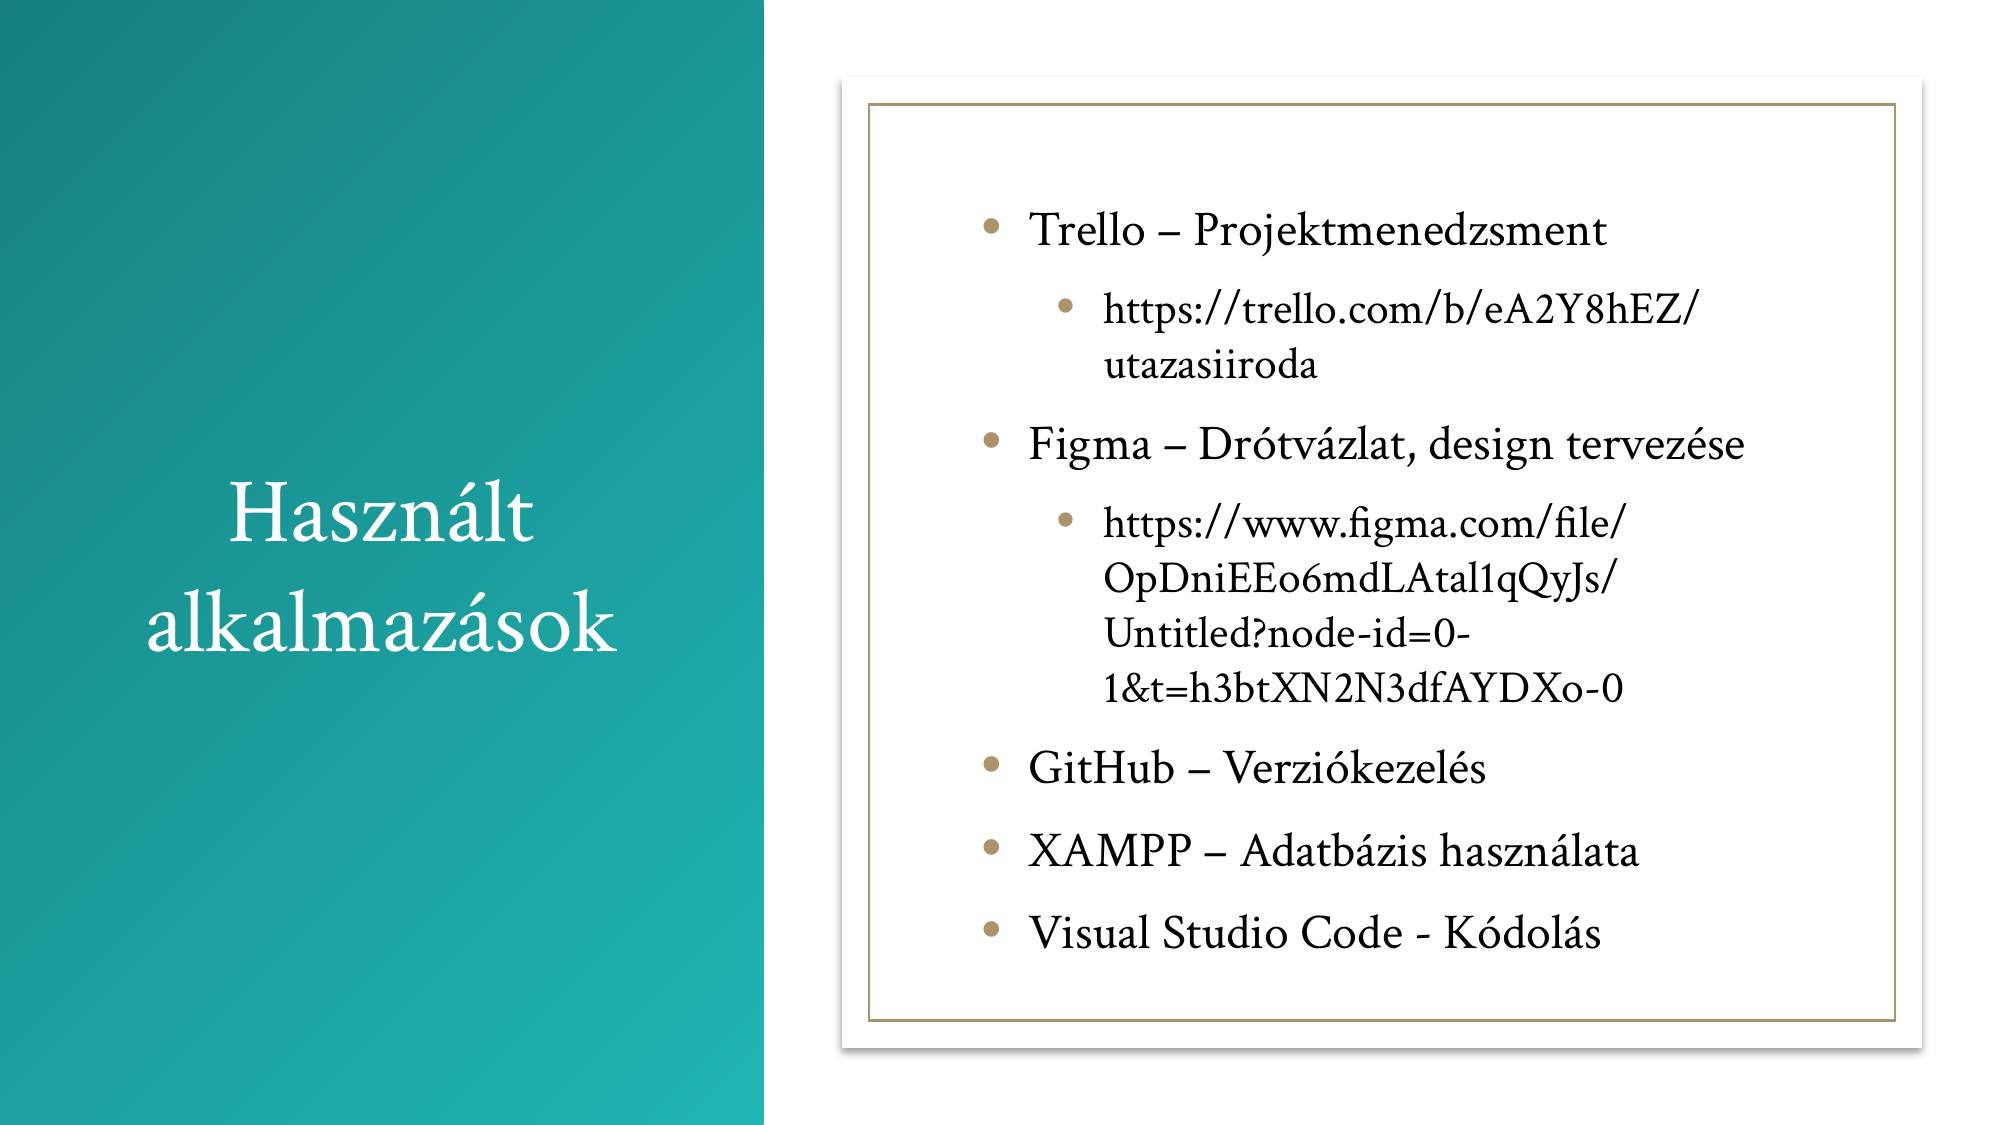

Használt alkalmazások
# Témaválasztás

Trello – Projektmenedzsment
https://trello.com/b/eA2Y8hEZ/utazasiiroda
Figma – Drótvázlat, design tervezése
https://www.figma.com/file/OpDniEEo6mdLAtal1qQyJs/Untitled?node-id=0-1&t=h3btXN2N3dfAYDXo-0
GitHub – Verziókezelés
XAMPP – Adatbázis használata
Visual Studio Code - Kódolás